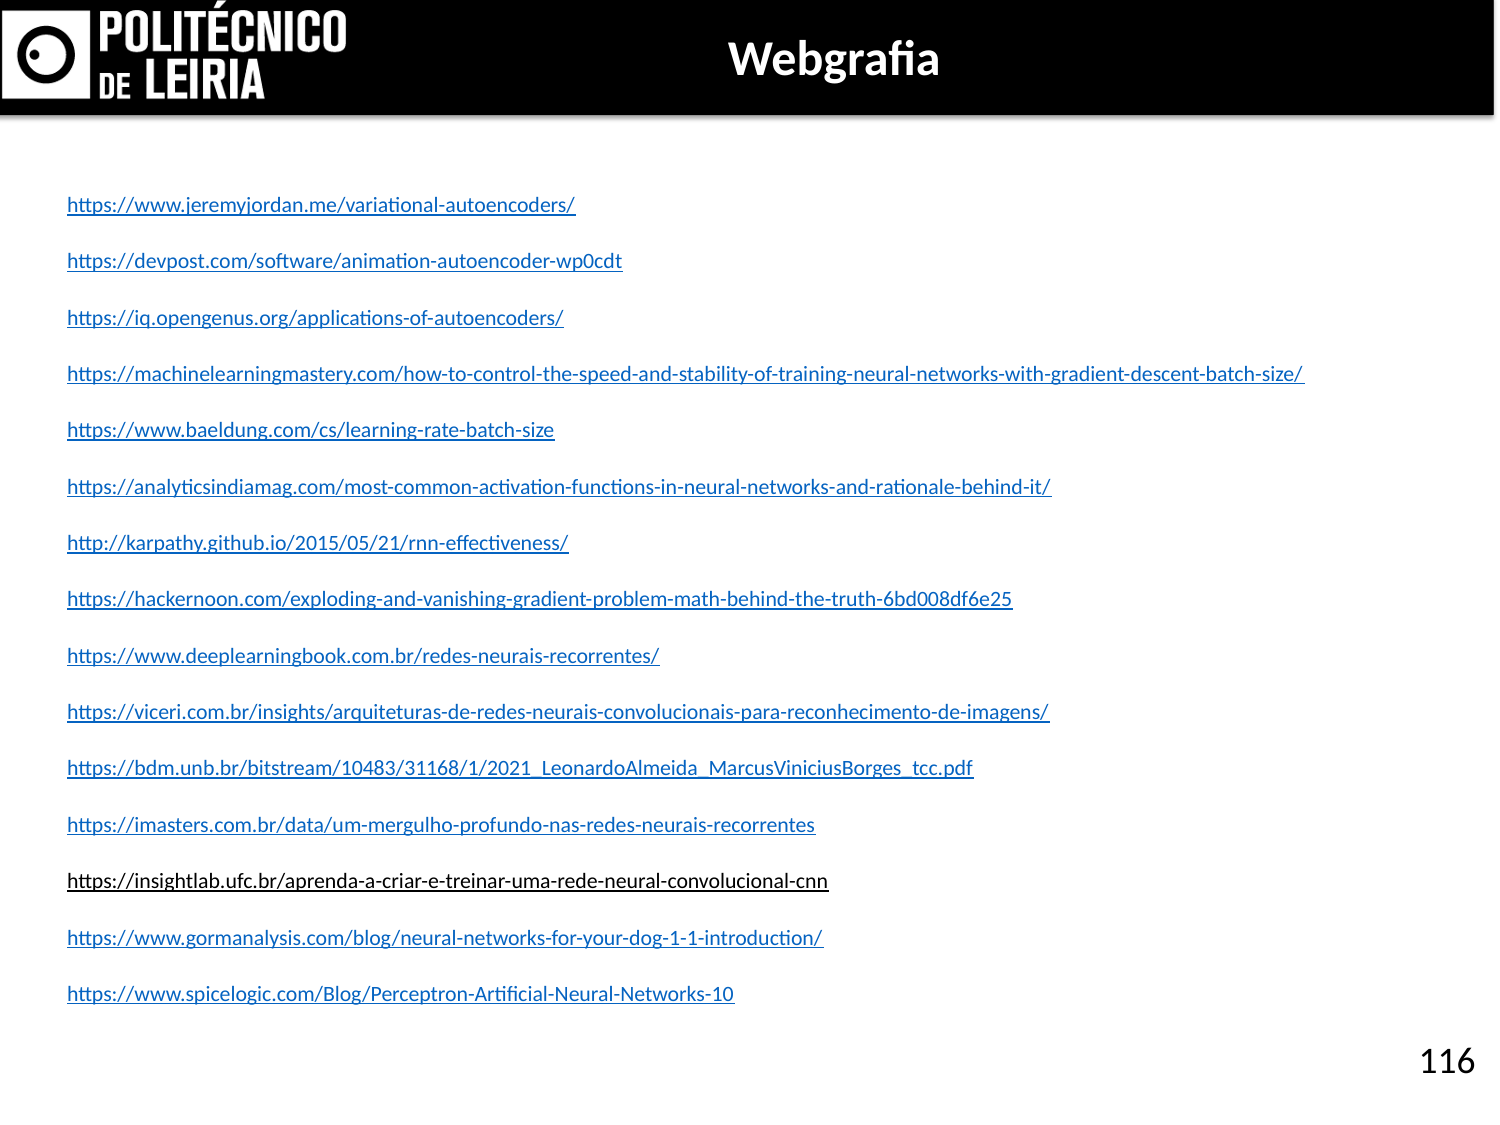

Webgrafia

https://www.jeremyjordan.me/variational-autoencoders/
https://devpost.com/software/animation-autoencoder-wp0cdt
https://iq.opengenus.org/applications-of-autoencoders/
https://machinelearningmastery.com/how-to-control-the-speed-and-stability-of-training-neural-networks-with-gradient-descent-batch-size/
https://www.baeldung.com/cs/learning-rate-batch-size
https://analyticsindiamag.com/most-common-activation-functions-in-neural-networks-and-rationale-behind-it/
http://karpathy.github.io/2015/05/21/rnn-effectiveness/
https://hackernoon.com/exploding-and-vanishing-gradient-problem-math-behind-the-truth-6bd008df6e25
https://www.deeplearningbook.com.br/redes-neurais-recorrentes/
https://viceri.com.br/insights/arquiteturas-de-redes-neurais-convolucionais-para-reconhecimento-de-imagens/
https://bdm.unb.br/bitstream/10483/31168/1/2021_LeonardoAlmeida_MarcusViniciusBorges_tcc.pdf
https://imasters.com.br/data/um-mergulho-profundo-nas-redes-neurais-recorrentes
https://insightlab.ufc.br/aprenda-a-criar-e-treinar-uma-rede-neural-convolucional-cnn
https://www.gormanalysis.com/blog/neural-networks-for-your-dog-1-1-introduction/
https://www.spicelogic.com/Blog/Perceptron-Artificial-Neural-Networks-10

116